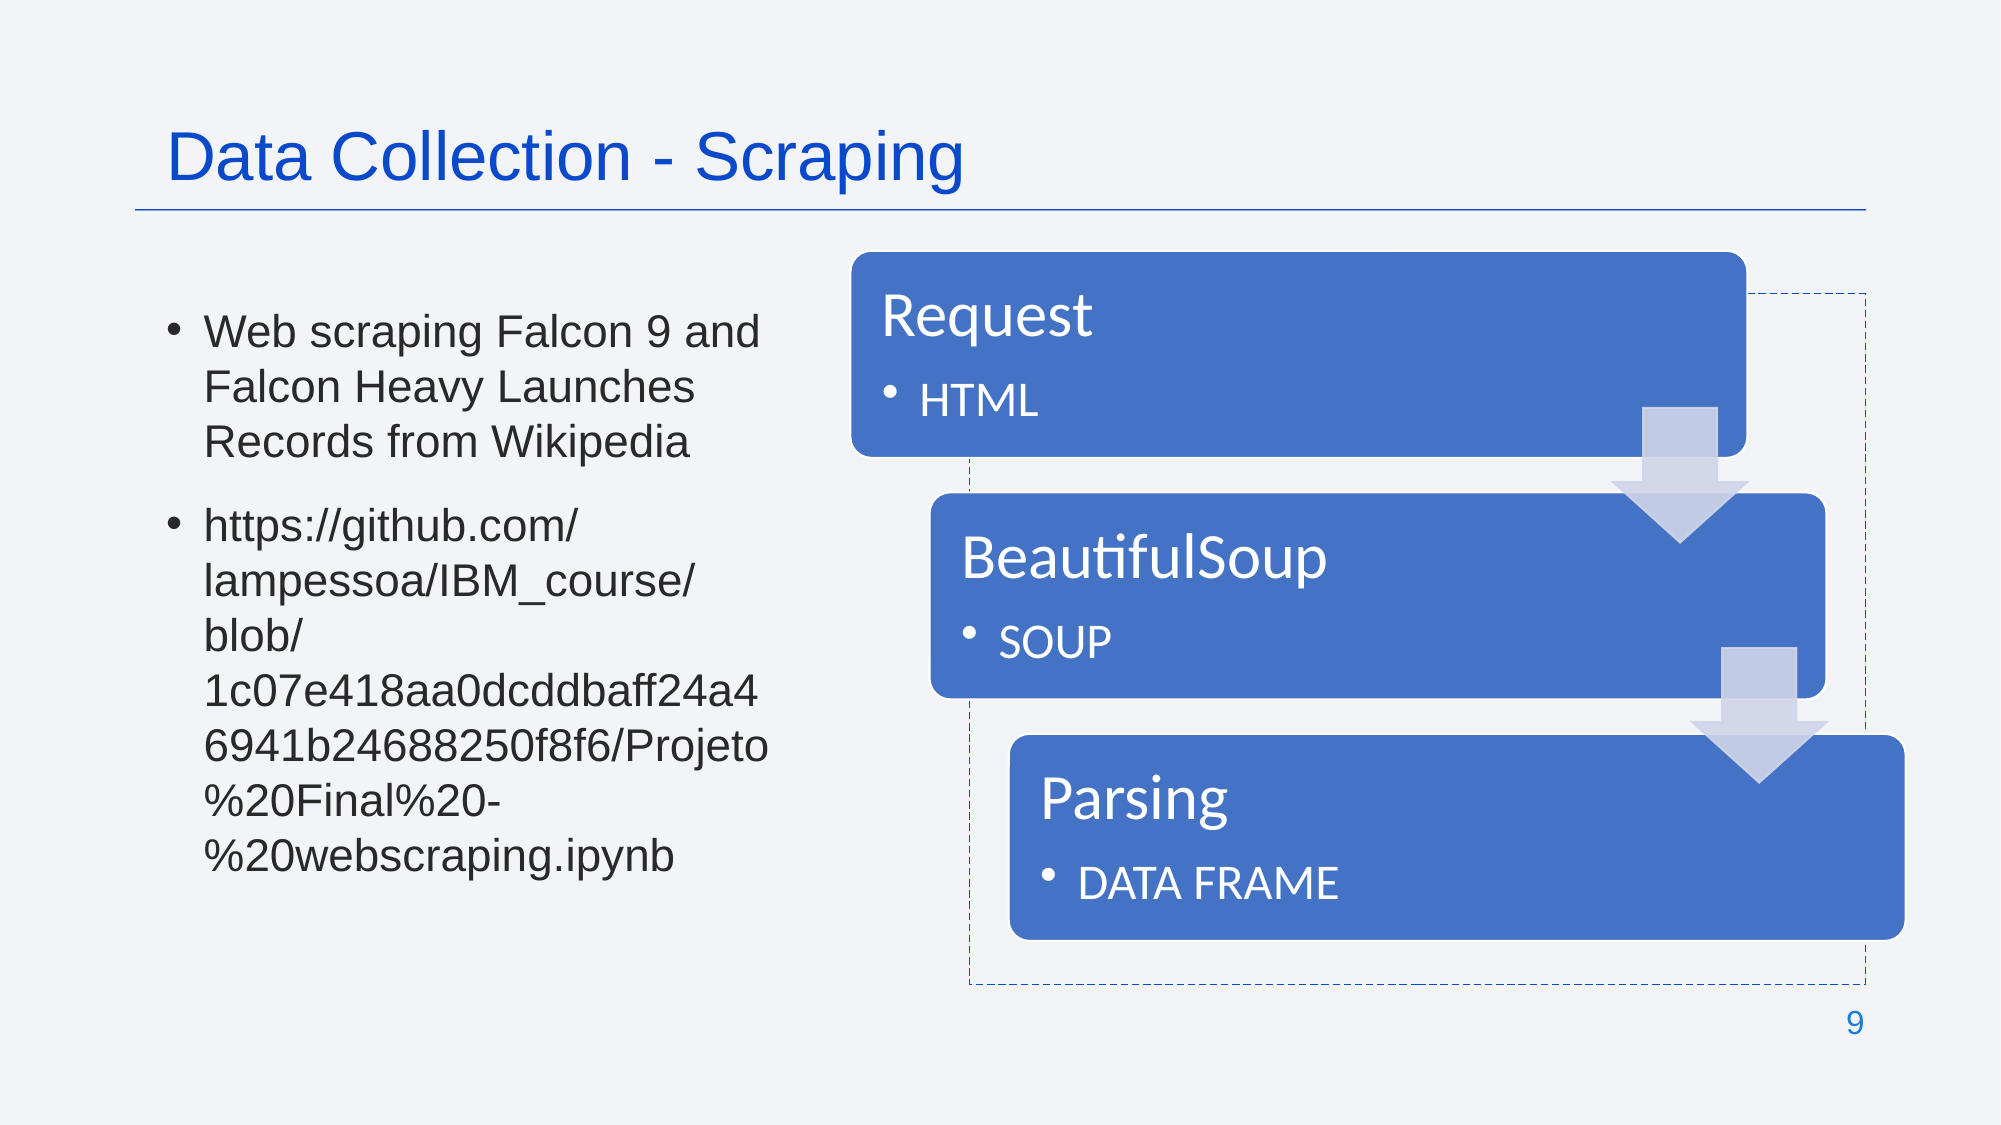

Data Collection - Scraping
Request
HTML
BeautifulSoup
SOUP
Parsing
DATA FRAME

Web scraping Falcon 9 and Falcon Heavy Launches Records from Wikipedia
https://github.com/lampessoa/IBM_course/blob/1c07e418aa0dcddbaff24a46941b24688250f8f6/Projeto%20Final%20-%20webscraping.ipynb

9